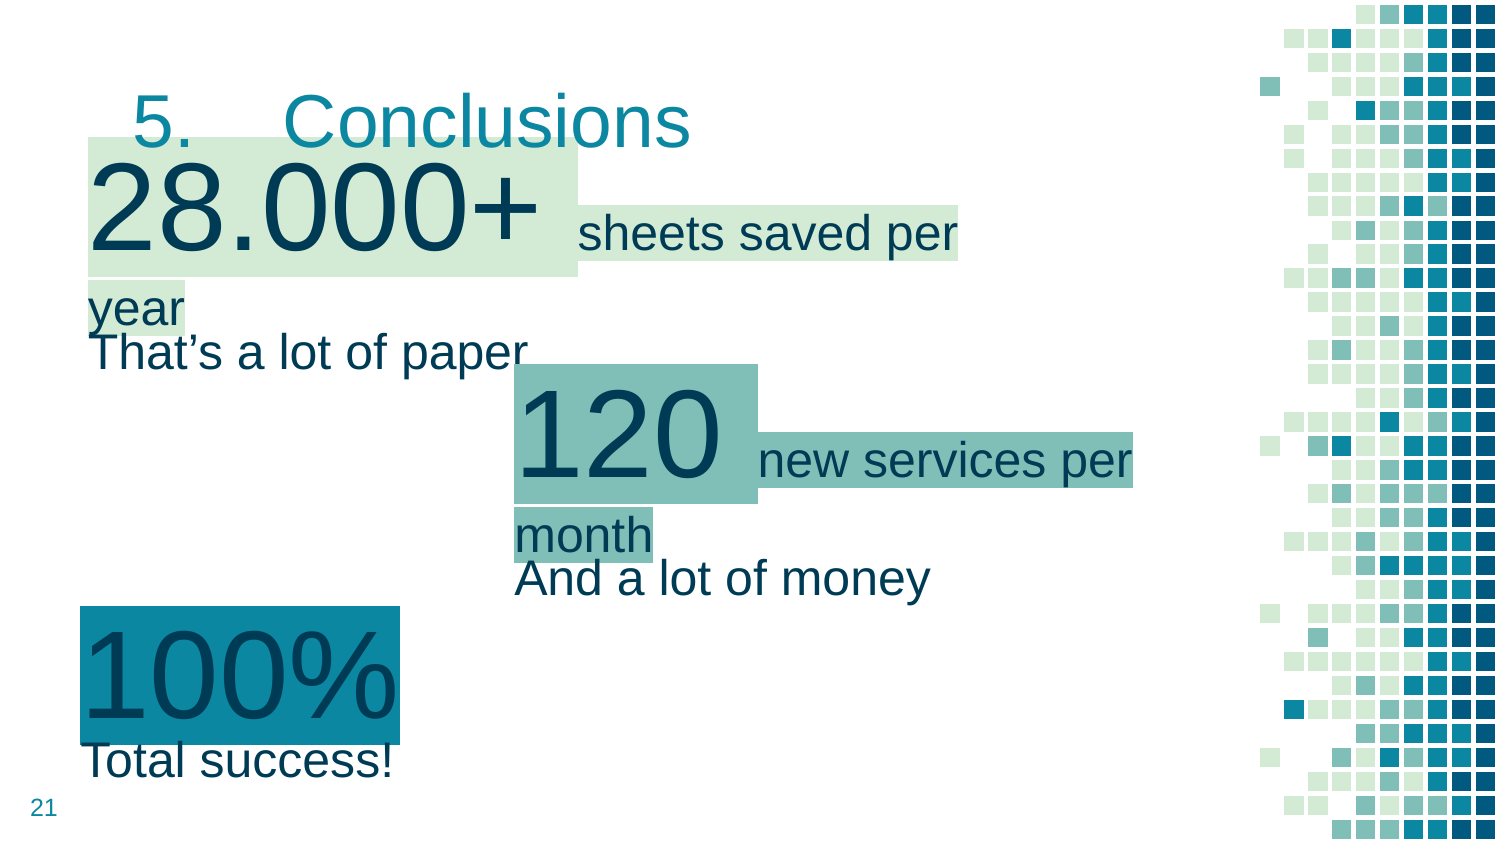

5.	Conclusions
28.000+ sheets saved per year
That’s a lot of paper
120 new services per month
And a lot of money
100%
Total success!
21